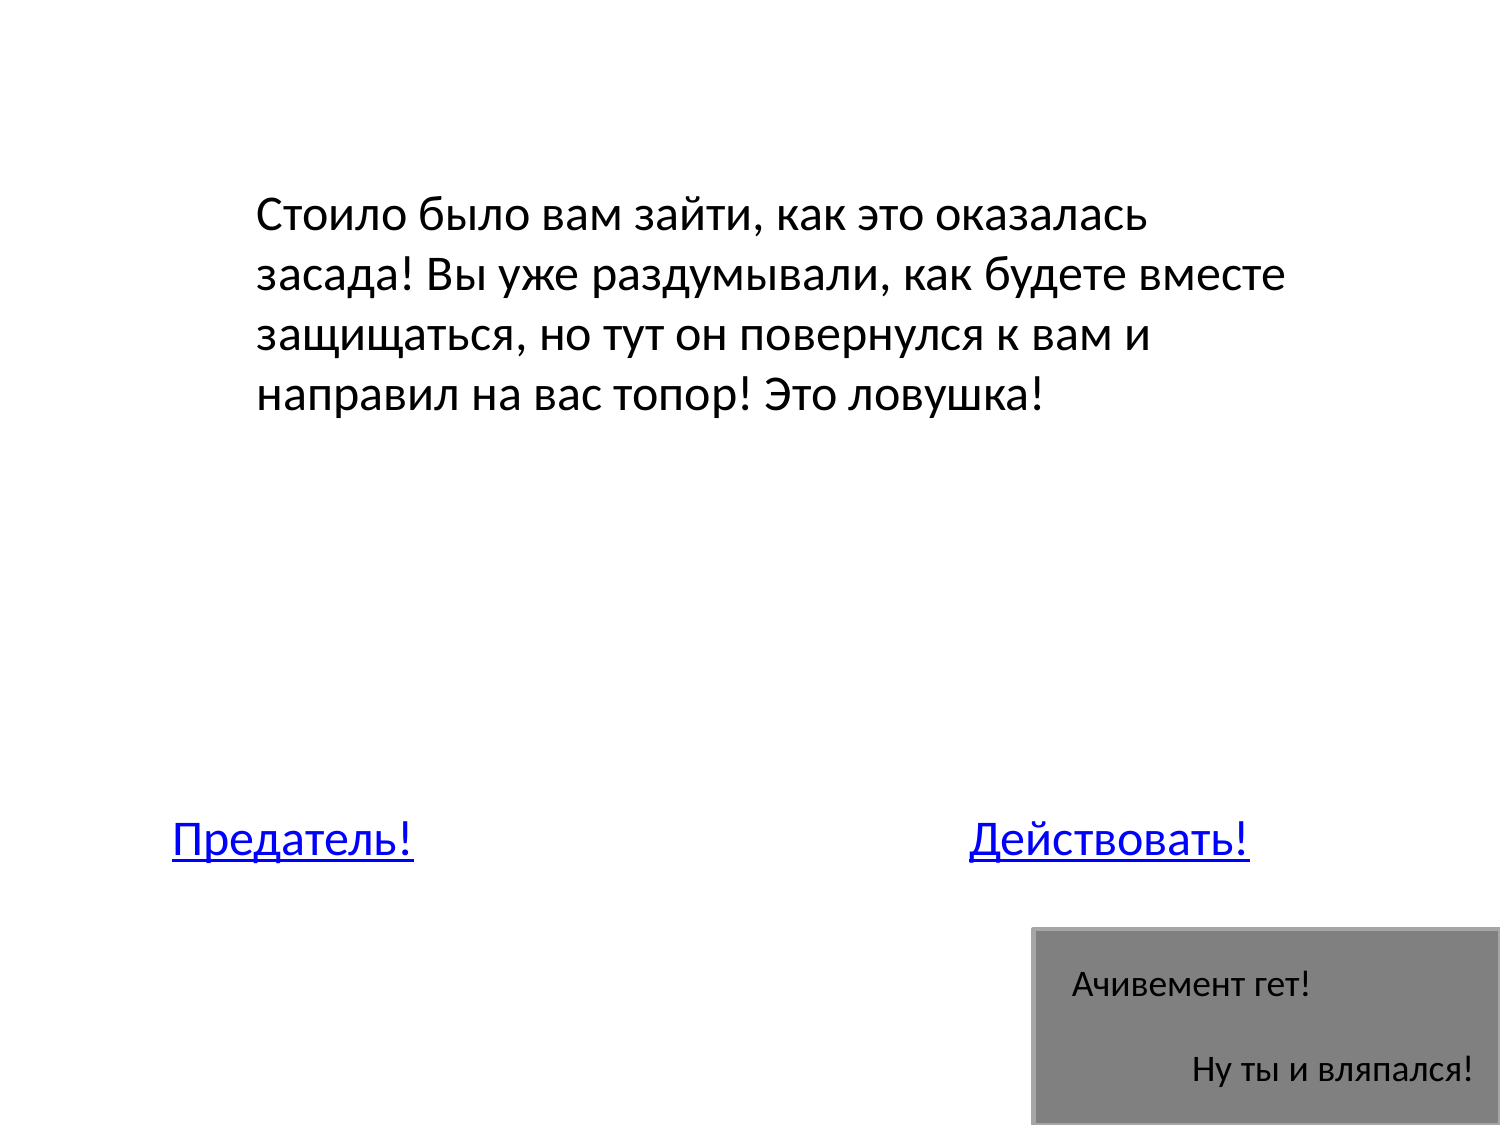

Стоило было вам зайти, как это оказалась засада! Вы уже раздумывали, как будете вместе защищаться, но тут он повернулся к вам и направил на вас топор! Это ловушка!
Предатель!
Действовать!

Ачивемент гет!
Ну ты и вляпался!